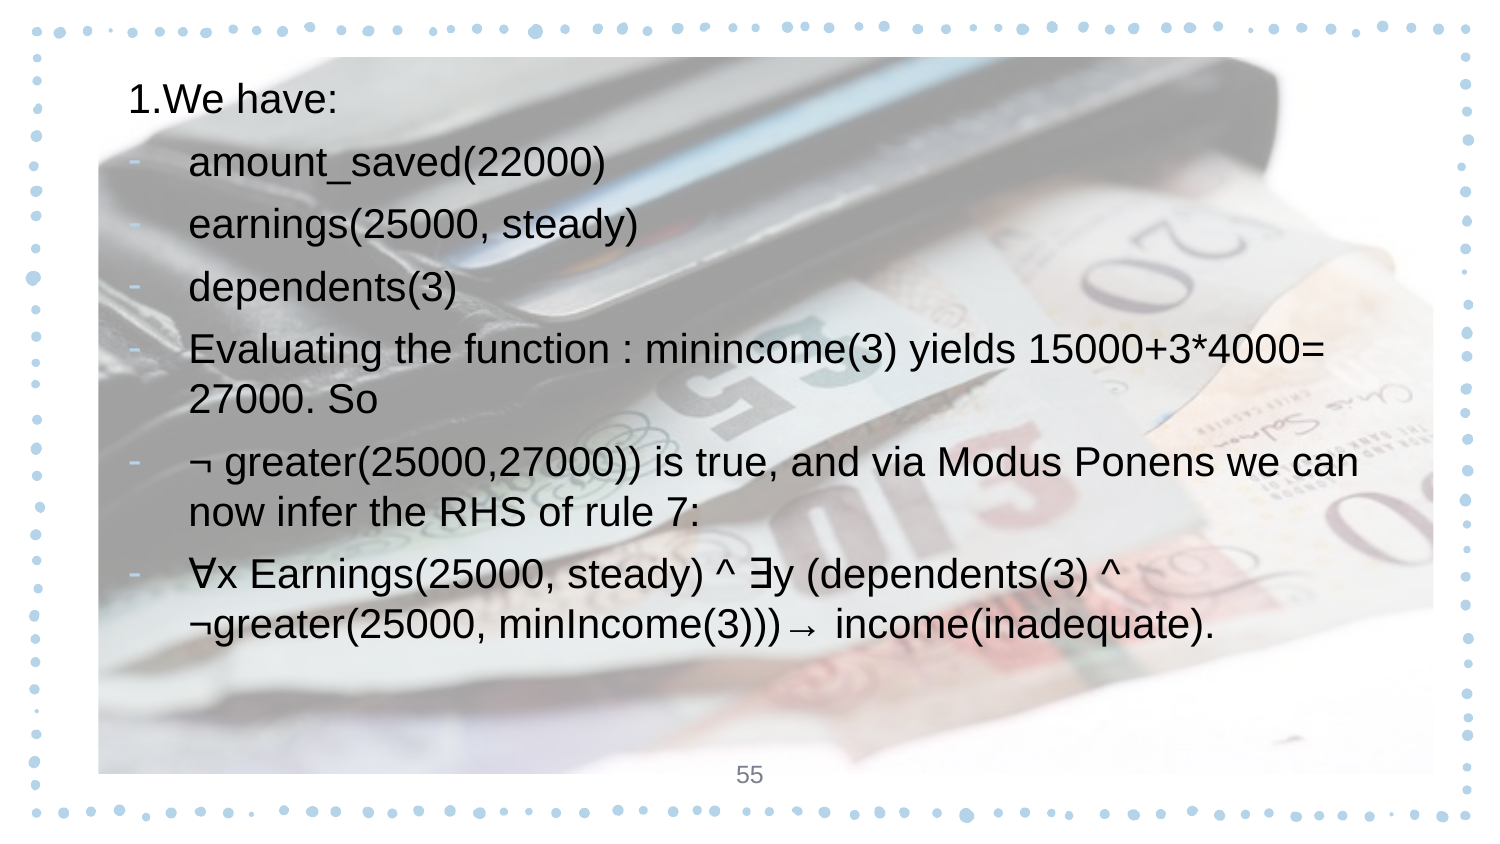

#
1.We have:
amount_saved(22000)
earnings(25000, steady)
dependents(3)
Evaluating the function : minincome(3) yields 15000+3*4000= 27000. So
¬ greater(25000,27000)) is true, and via Modus Ponens we can now infer the RHS of rule 7:
∀x Earnings(25000, steady) ^ ∃y (dependents(3) ^ ¬greater(25000, minIncome(3)))→ income(inadequate).
55